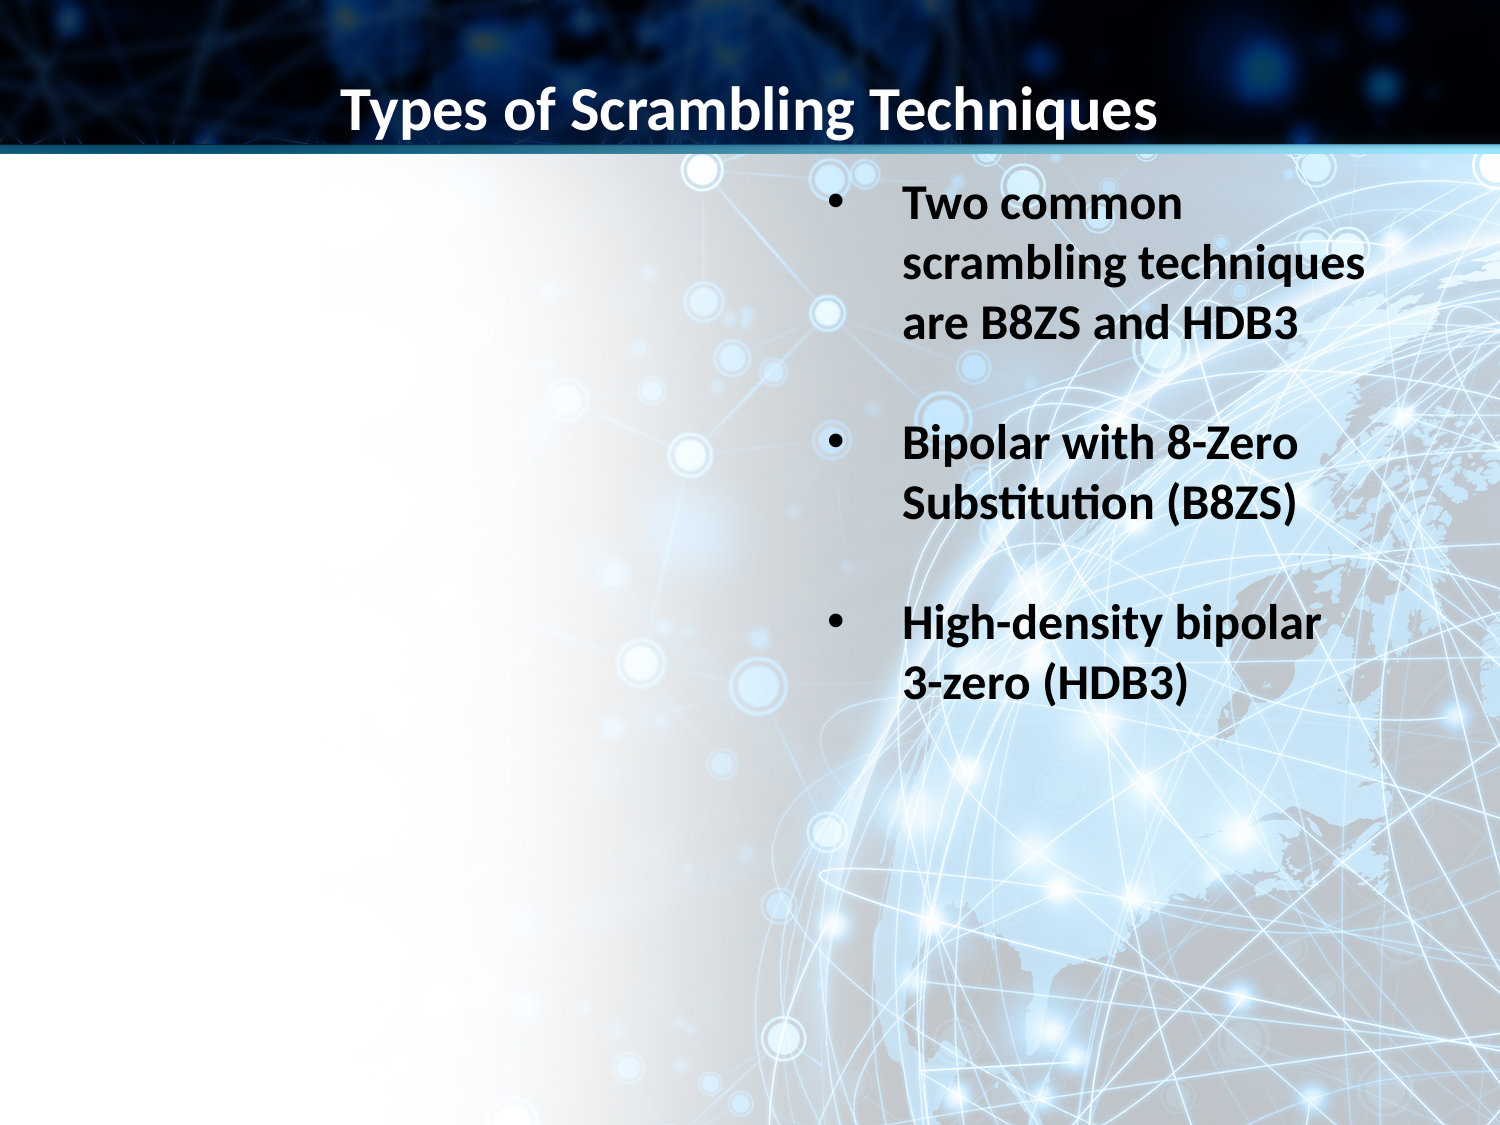

Types of Scrambling Techniques
Two common scrambling techniques are B8ZS and HDB3

Bipolar with 8-Zero Substitution (B8ZS)

High-density bipolar     3-zero (HDB3)